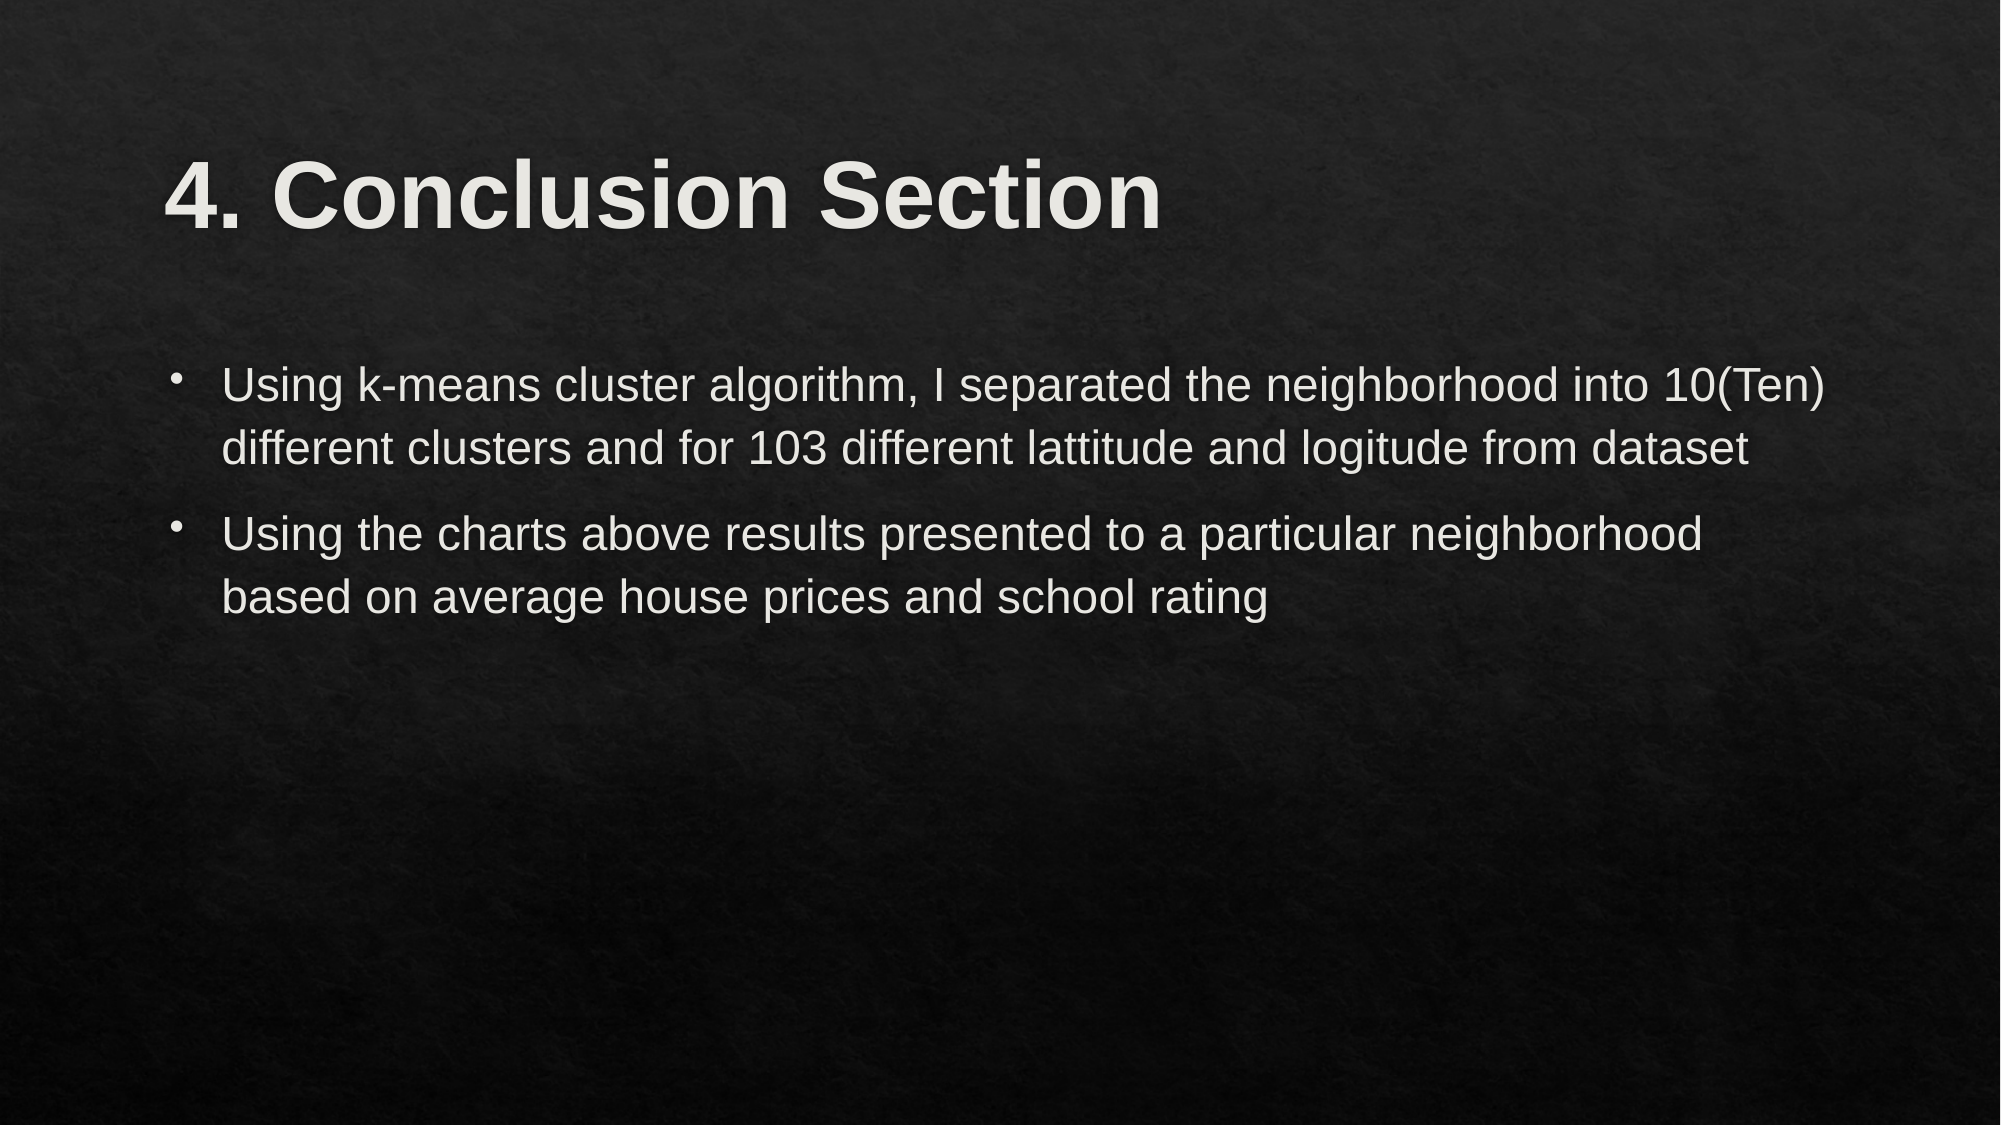

# 4. Conclusion Section
Using k-means cluster algorithm, I separated the neighborhood into 10(Ten) different clusters and for 103 different lattitude and logitude from dataset
Using the charts above results presented to a particular neighborhood based on average house prices and school rating